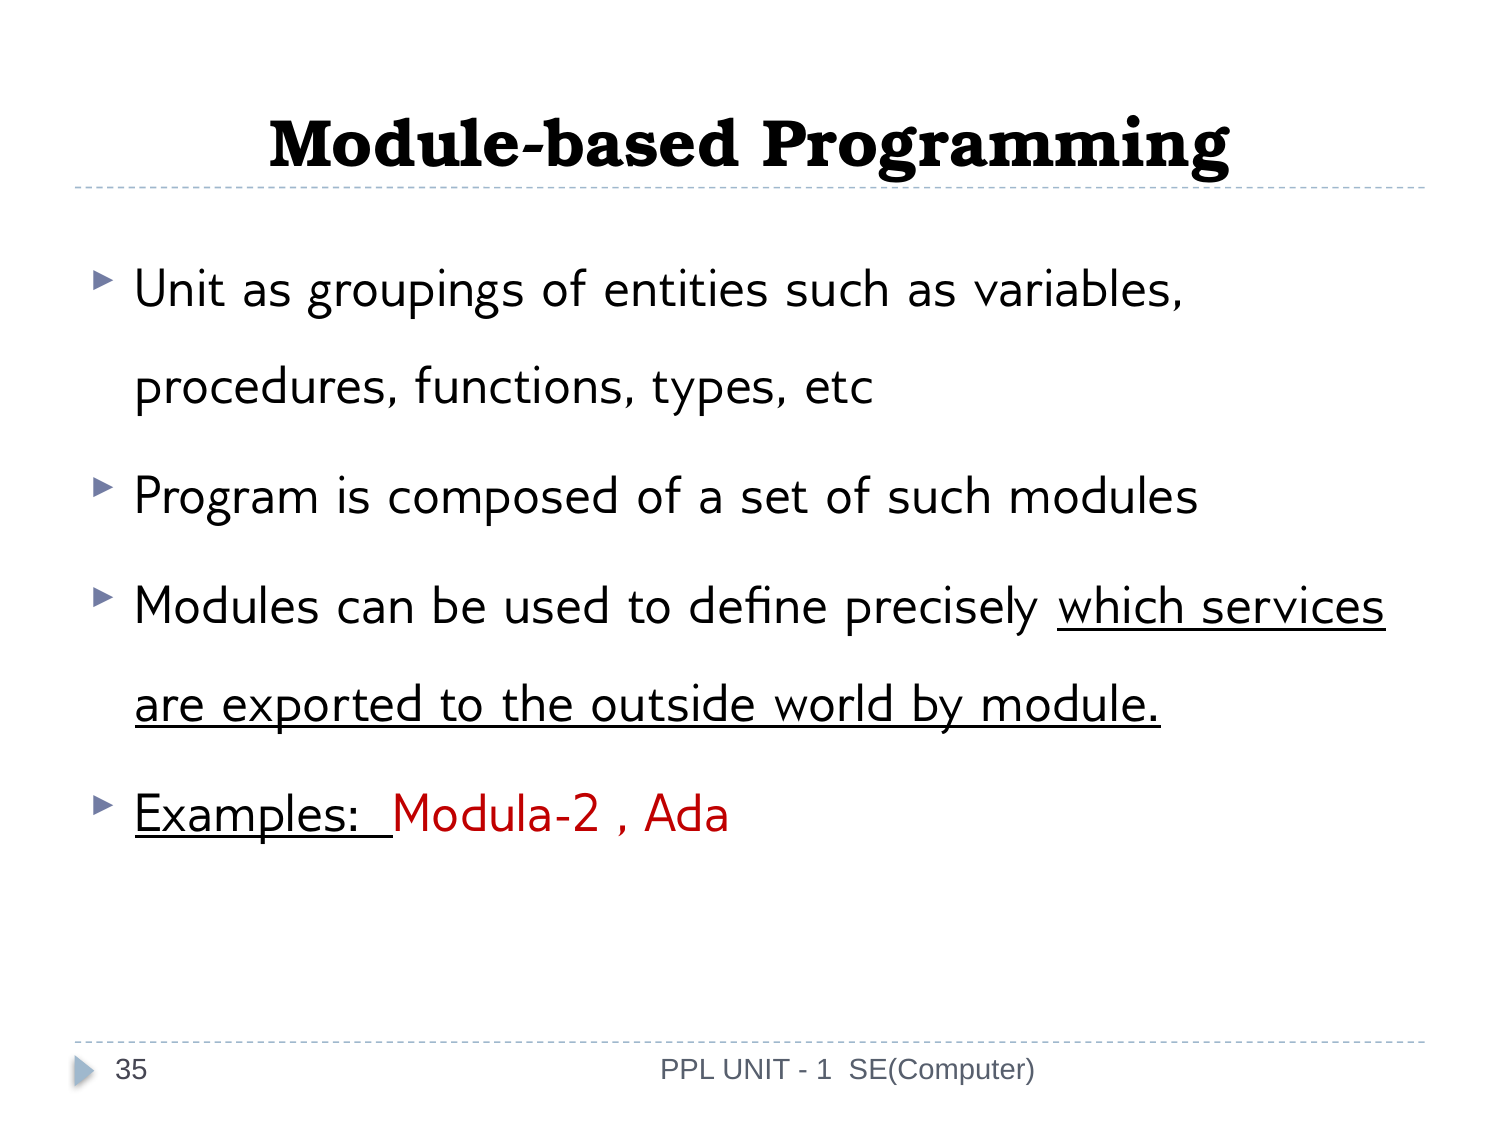

# Module-based Programming
Unit as groupings of entities such as variables, procedures, functions, types, etc
Program is composed of a set of such modules
Modules can be used to define precisely which services are exported to the outside world by module.
Examples:  Modula-2 , Ada
35
PPL UNIT - 1  SE(Computer)